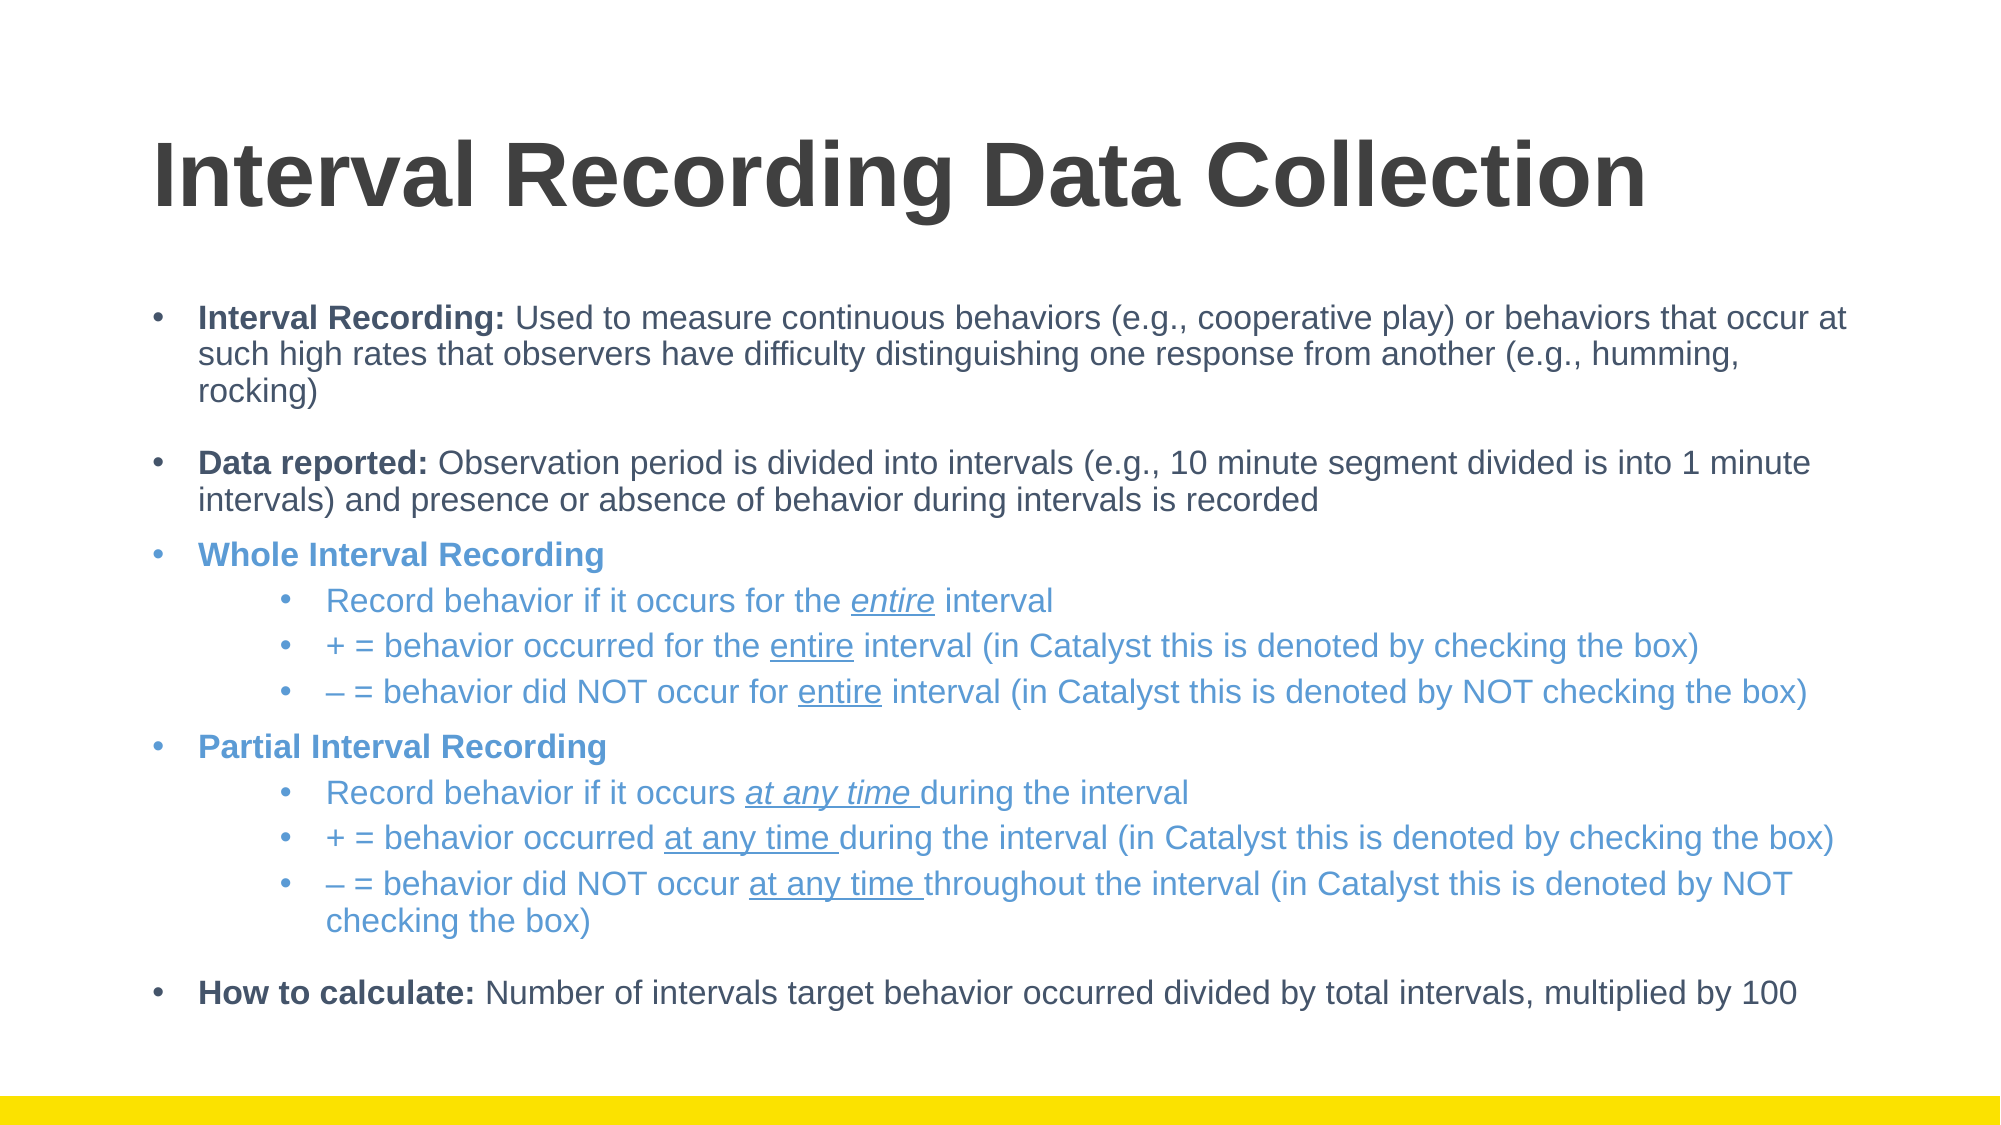

# Interval Recording Data Collection
Interval Recording: Used to measure continuous behaviors (e.g., cooperative play) or behaviors that occur at such high rates that observers have difficulty distinguishing one response from another (e.g., humming, rocking)

Data reported: Observation period is divided into intervals (e.g., 10 minute segment divided is into 1 minute intervals) and presence or absence of behavior during intervals is recorded
Whole Interval Recording
Record behavior if it occurs for the entire interval
+ = behavior occurred for the entire interval (in Catalyst this is denoted by checking the box)
– = behavior did NOT occur for entire interval (in Catalyst this is denoted by NOT checking the box)
Partial Interval Recording
Record behavior if it occurs at any time during the interval
+ = behavior occurred at any time during the interval (in Catalyst this is denoted by checking the box)
– = behavior did NOT occur at any time throughout the interval (in Catalyst this is denoted by NOT checking the box)

How to calculate: Number of intervals target behavior occurred divided by total intervals, multiplied by 100